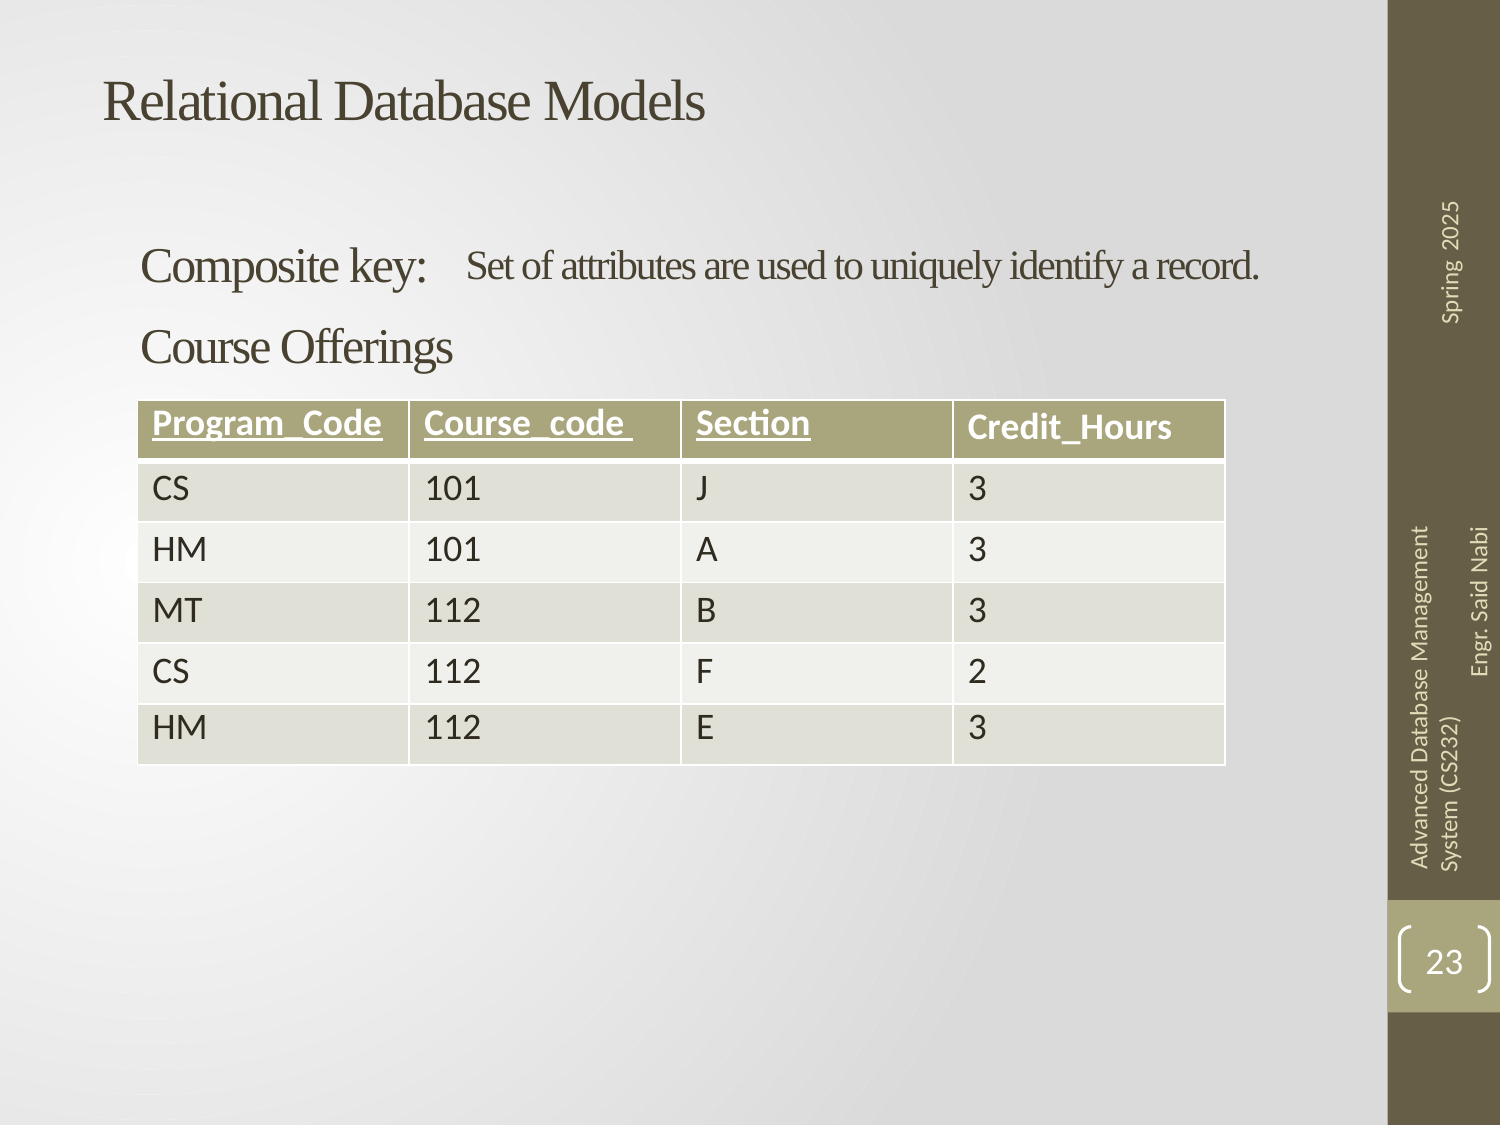

# Relational Database Models
Composite key:
Set of attributes are used to uniquely identify a record.
Course Offerings
| Program\_Code | Course\_code | Section | Credit\_Hours |
| --- | --- | --- | --- |
| CS | 101 | J | 3 |
| HM | 101 | A | 3 |
| MT | 112 | B | 3 |
| CS | 112 | F | 2 |
| HM | 112 | E | 3 |
23